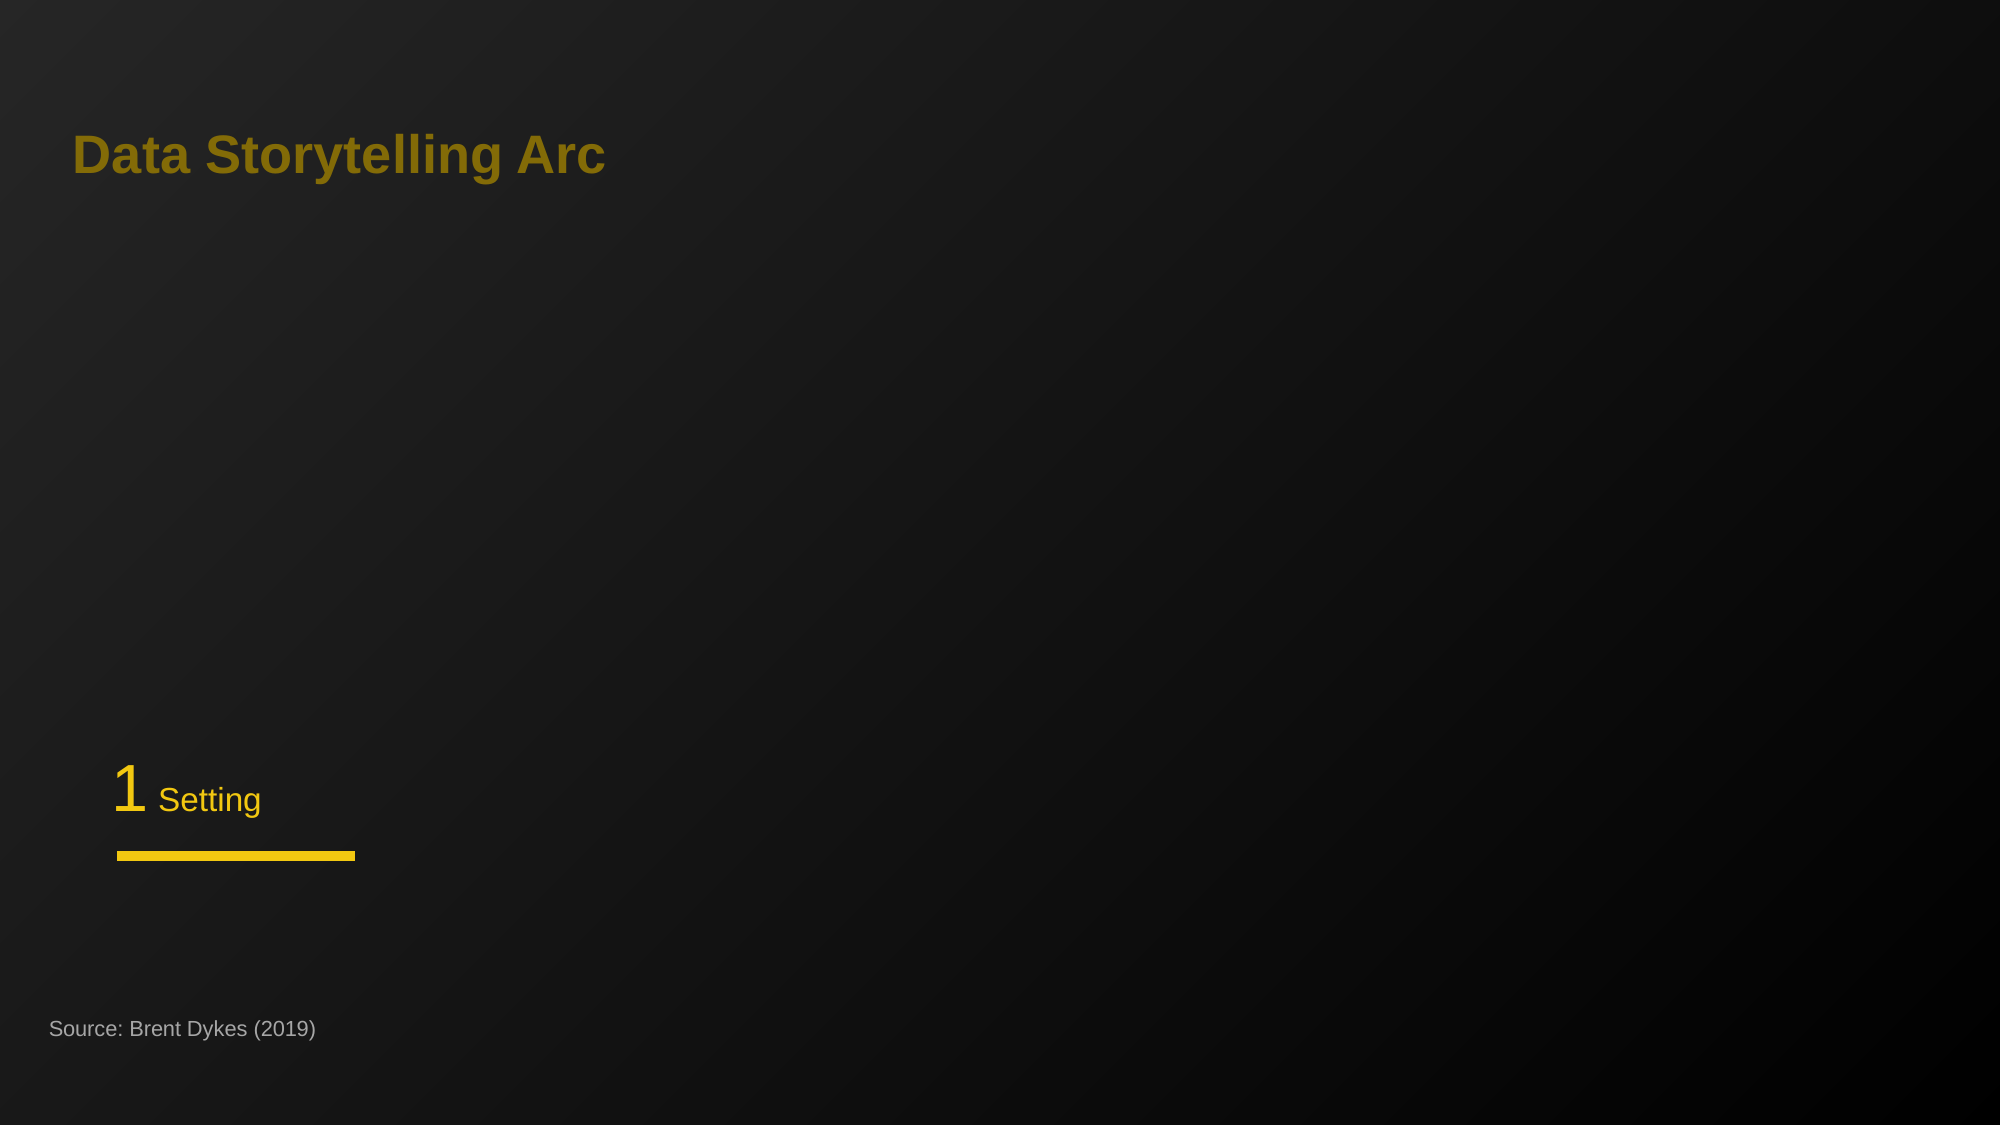

# Data Storytelling Arc
1 Setting
Source: Brent Dykes (2019)